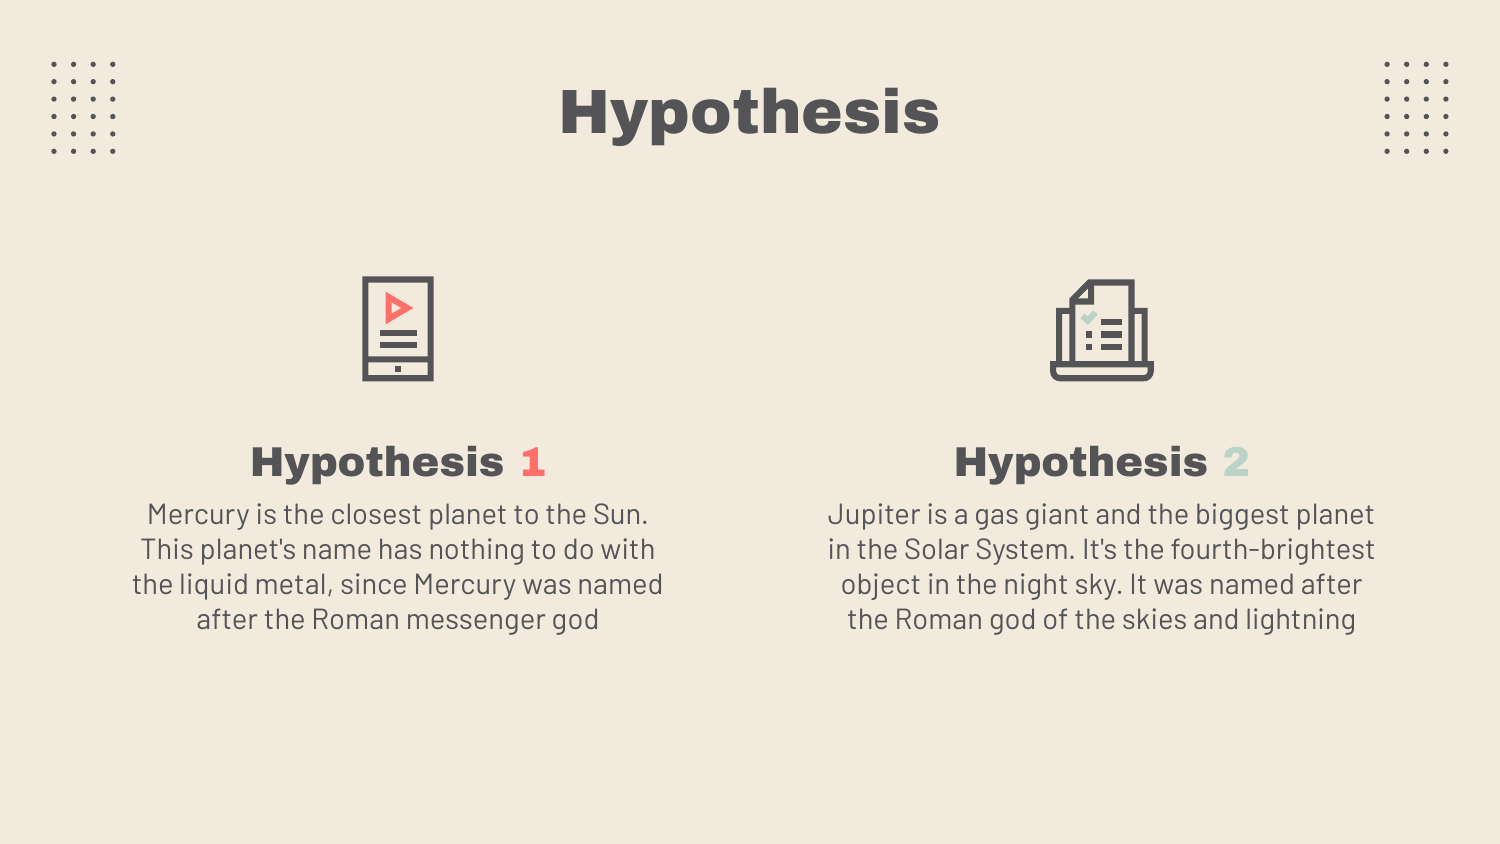

# Hypothesis

Hypothesis 1
Hypothesis 2
Mercury is the closest planet to the Sun. This planet's name has nothing to do with the liquid metal, since Mercury was named after the Roman messenger god
Jupiter is a gas giant and the biggest planet in the Solar System. It's the fourth-brightest object in the night sky. It was named after the Roman god of the skies and lightning